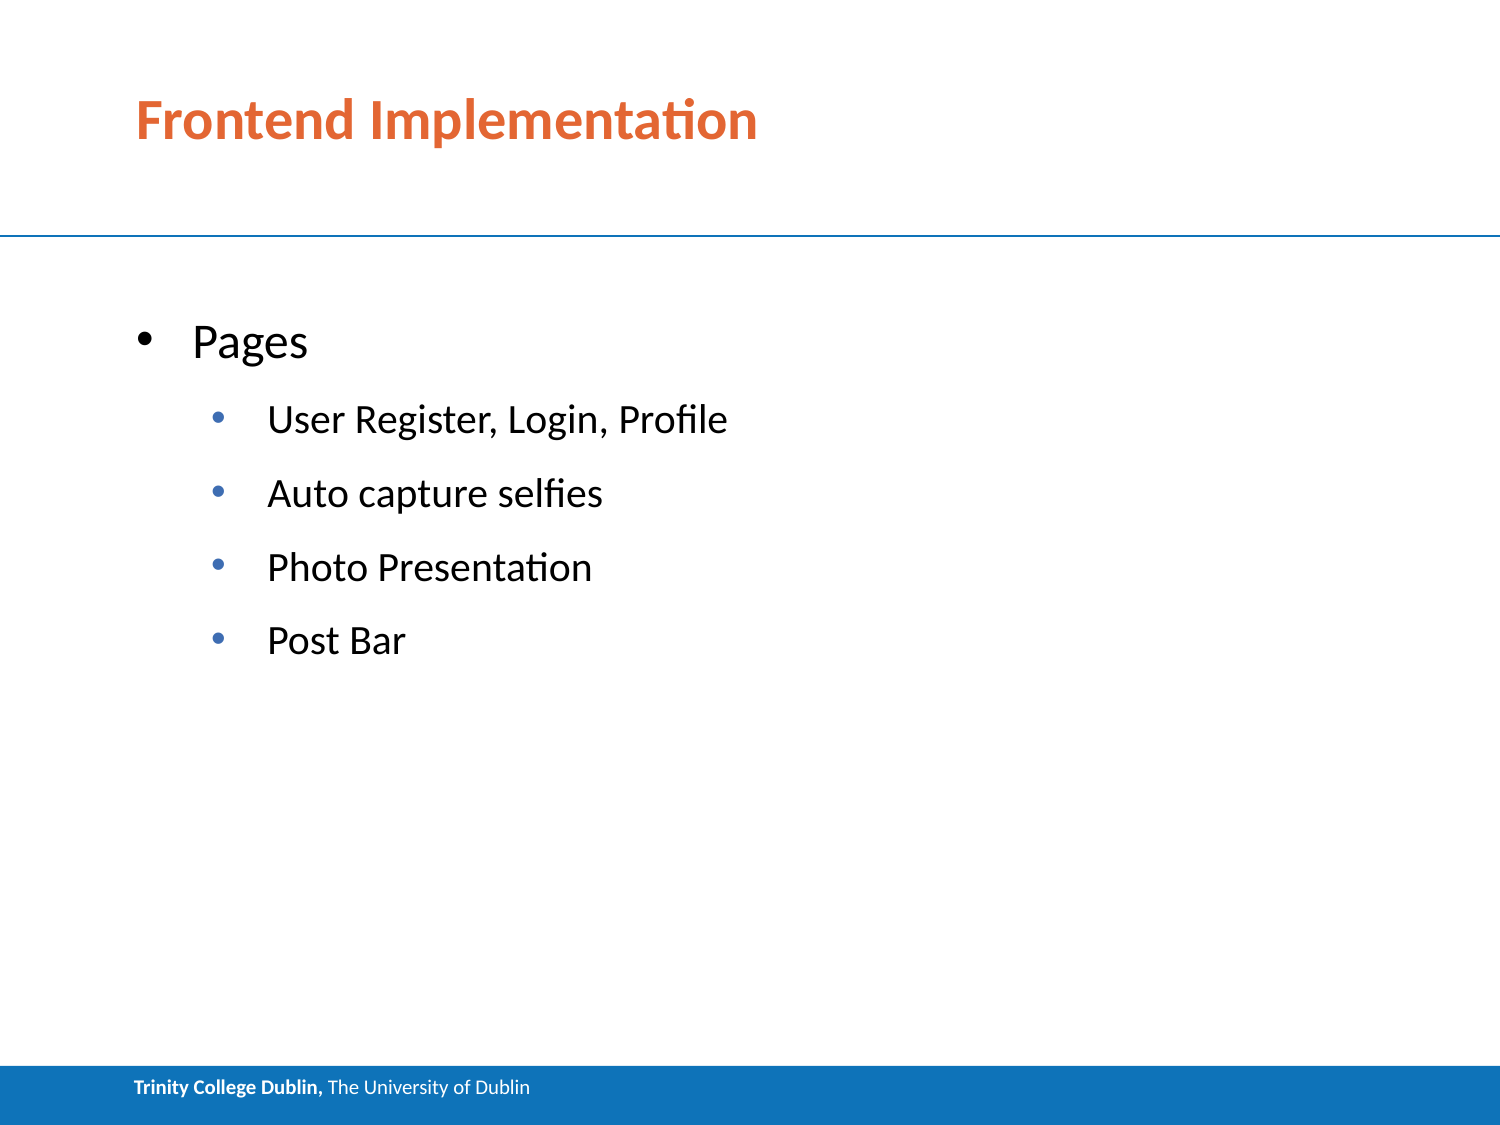

# Frontend Implementation

Pages
User Register, Login, Profile
Auto capture selfies
Photo Presentation
Post Bar

18